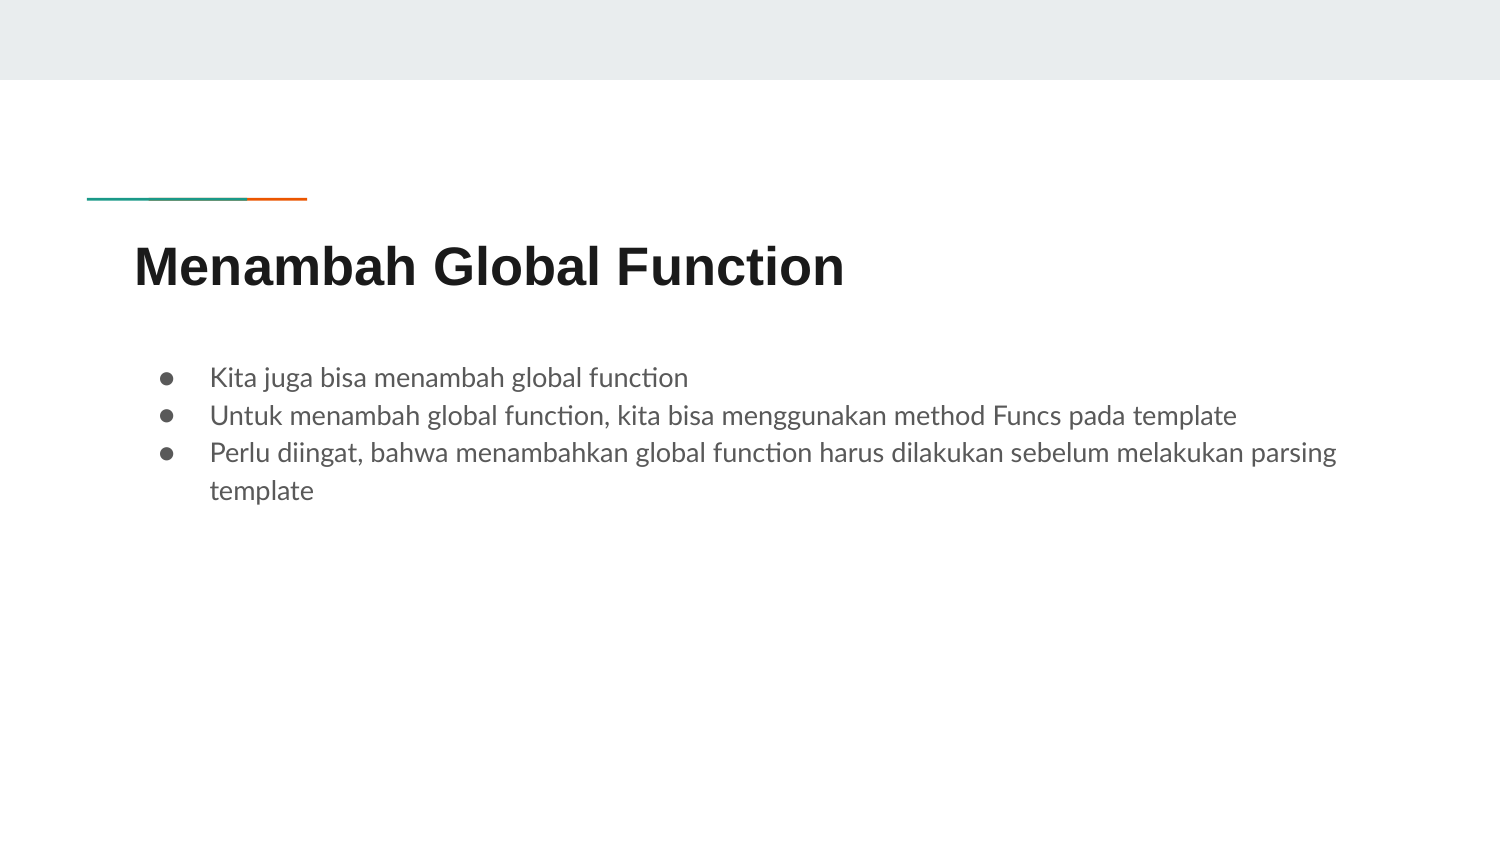

# Menambah Global Function
Kita juga bisa menambah global function
Untuk menambah global function, kita bisa menggunakan method Funcs pada template
Perlu diingat, bahwa menambahkan global function harus dilakukan sebelum melakukan parsing template